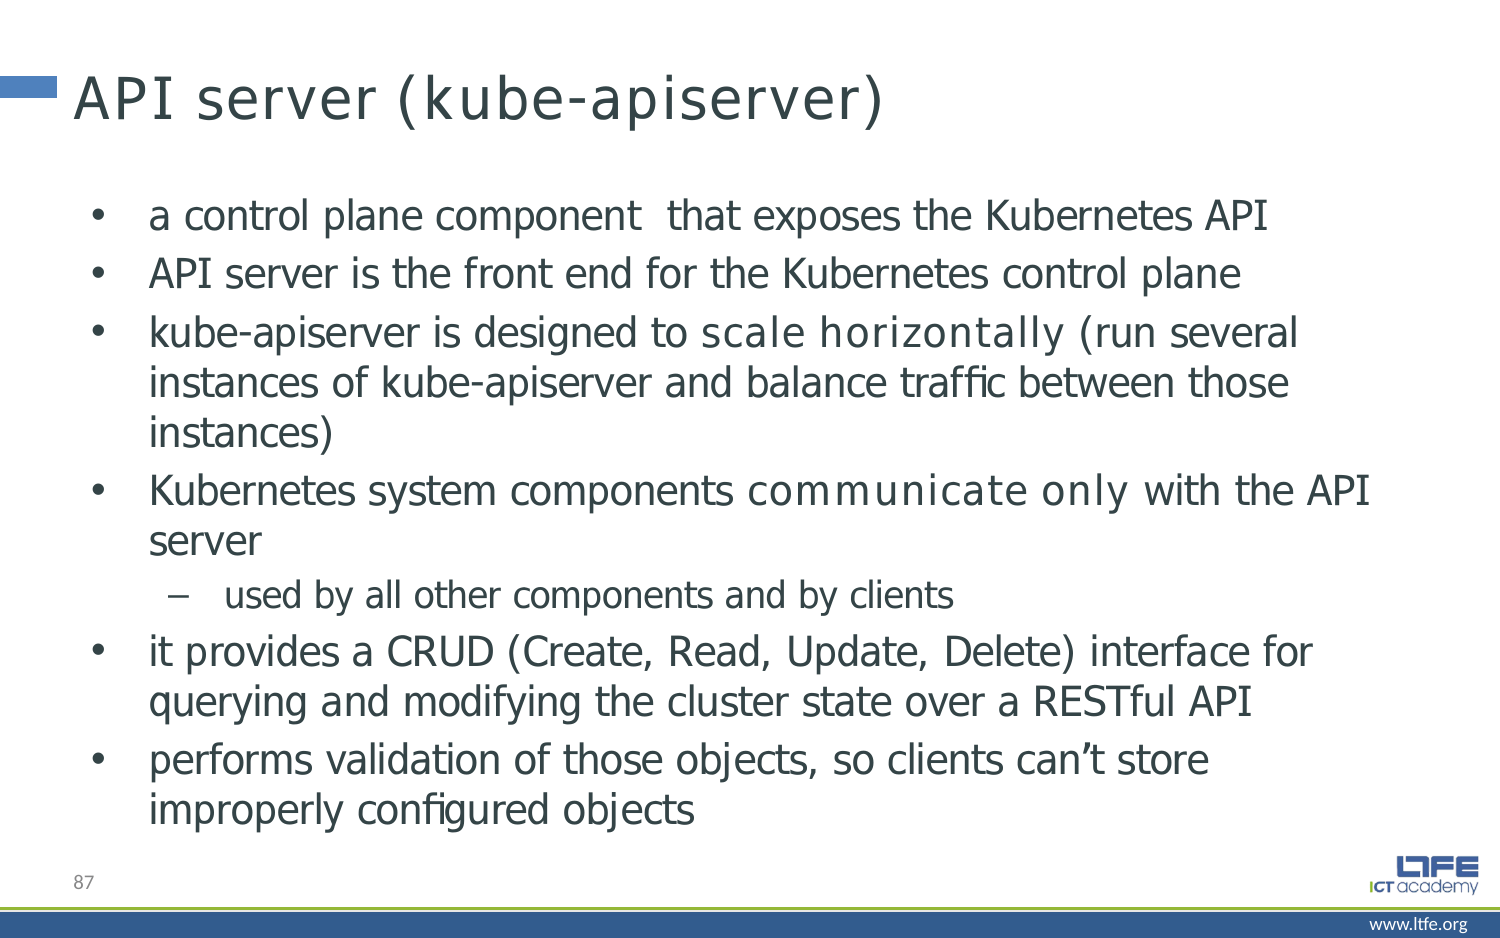

# API server (kube-apiserver)
a control plane component  that exposes the Kubernetes API
API server is the front end for the Kubernetes control plane
kube-apiserver is designed to scale horizontally (run several instances of kube-apiserver and balance traffic between those instances)
Kubernetes system components communicate only with the API server
used by all other components and by clients
it provides a CRUD (Create, Read, Update, Delete) interface for querying and modifying the cluster state over a RESTful API
performs validation of those objects, so clients can’t store improperly configured objects

87